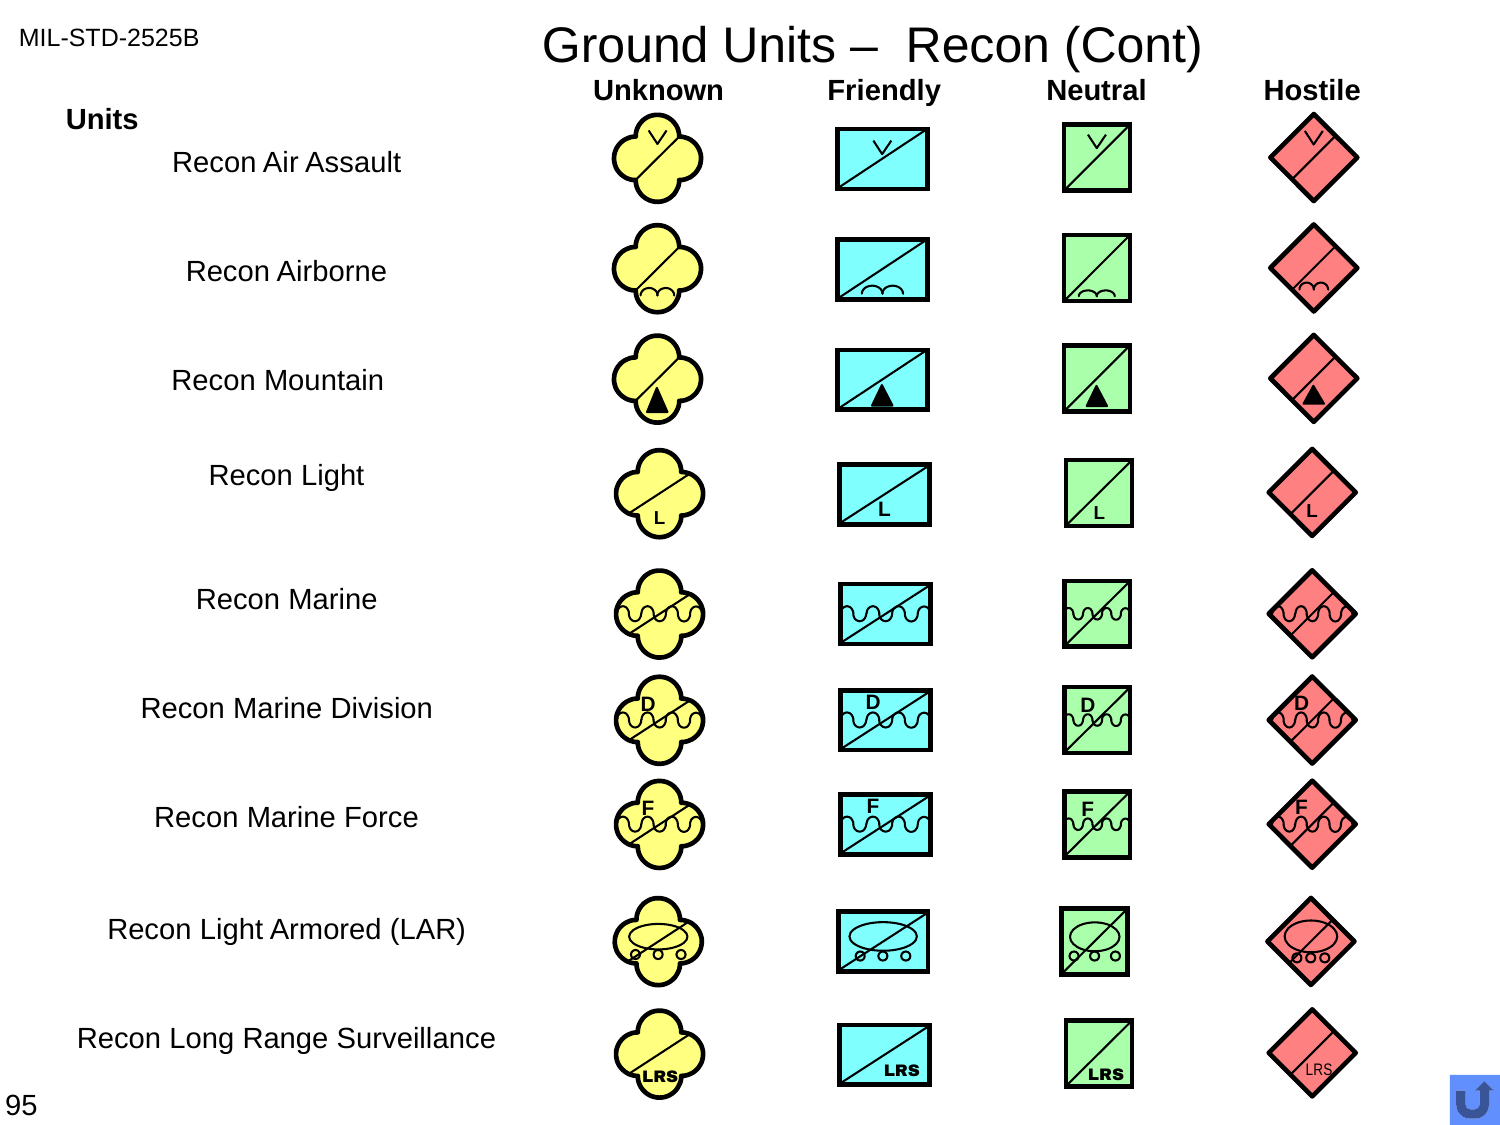

# Ground Units –  Recon (Cont)
MIL-STD-2525B
Unknown
Friendly
Neutral
Hostile
Units

Recon Air Assault

Recon Airborne

Recon Mountain

L

L
Recon Light

L

L

Recon Marine

D

D

D
D

Recon Marine Division

F

F

F
F

Recon Marine Force

Recon Light Armored (LAR)

LRS

LRS
Recon Long Range Surveillance

LRS

LRS
95